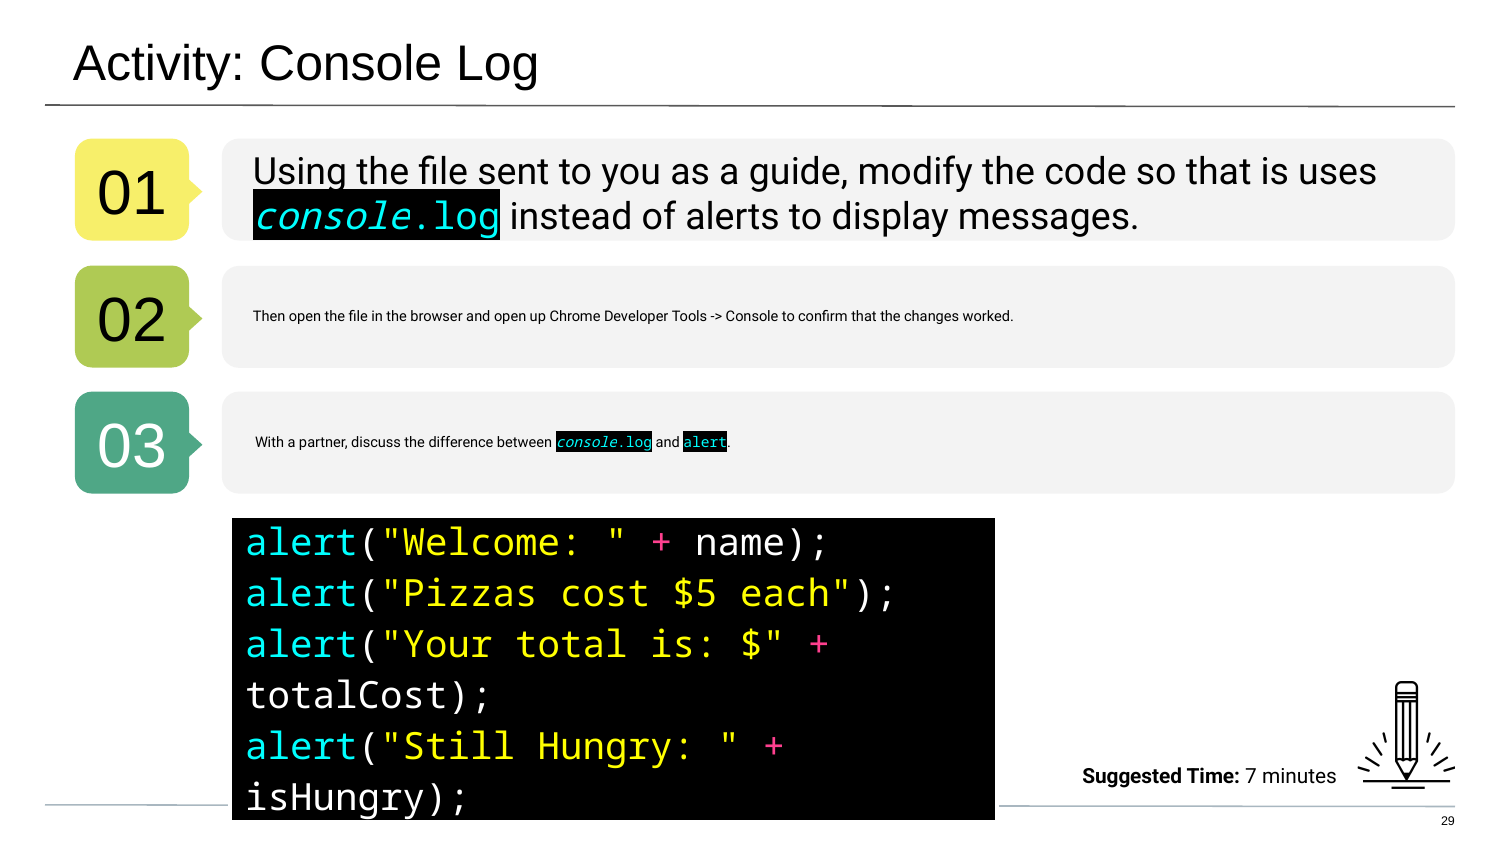

# Activity: Console Log

01

Using the file sent to you as a guide, modify the code so that is uses console.log instead of alerts to display messages.
Then open the file in the browser and open up Chrome Developer Tools -> Console to confirm that the changes worked.
02

With a partner, discuss the difference between console.log and alert.
03

| alert("Welcome: " + name); alert("Pizzas cost $5 each"); alert("Your total is: $" + totalCost); alert("Still Hungry: " + isHungry); |
| --- |
Suggested Time: 7 minutes

29